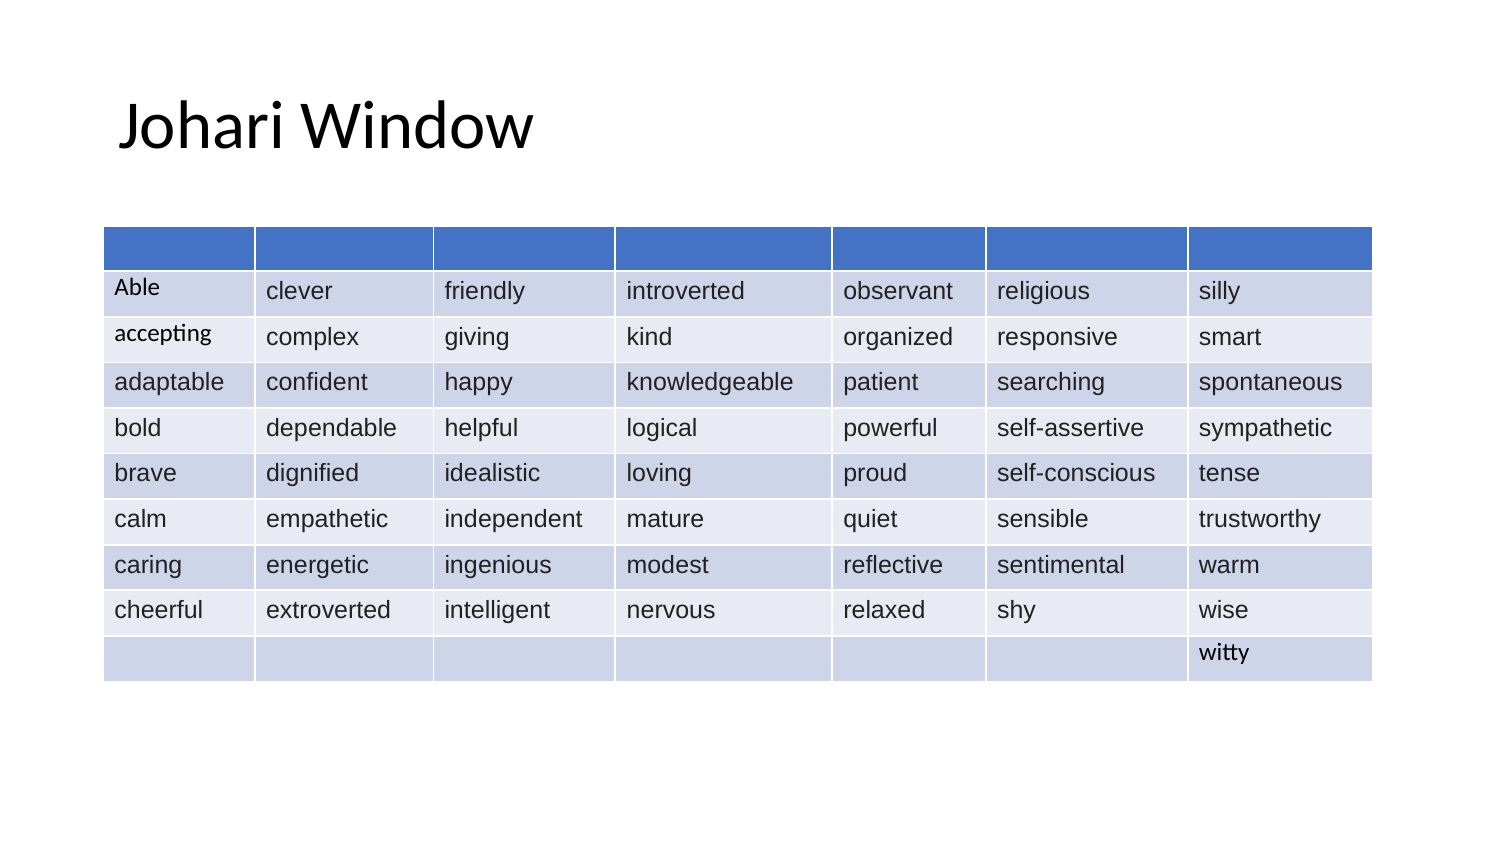

# Johari Window
|  |  |  |  |  |  |  |
| --- | --- | --- | --- | --- | --- | --- |
| Able | clever | friendly | introverted | observant | religious | silly |
| accepting | complex | giving | kind | organized | responsive | smart |
| adaptable | confident | happy | knowledgeable | patient | searching | spontaneous |
| bold | dependable | helpful | logical | powerful | self-assertive | sympathetic |
| brave | dignified | idealistic | loving | proud | self-conscious | tense |
| calm | empathetic | independent | mature | quiet | sensible | trustworthy |
| caring | energetic | ingenious | modest | reflective | sentimental | warm |
| cheerful | extroverted | intelligent | nervous | relaxed | shy | wise |
|  |  |  |  |  |  | witty |
Accept